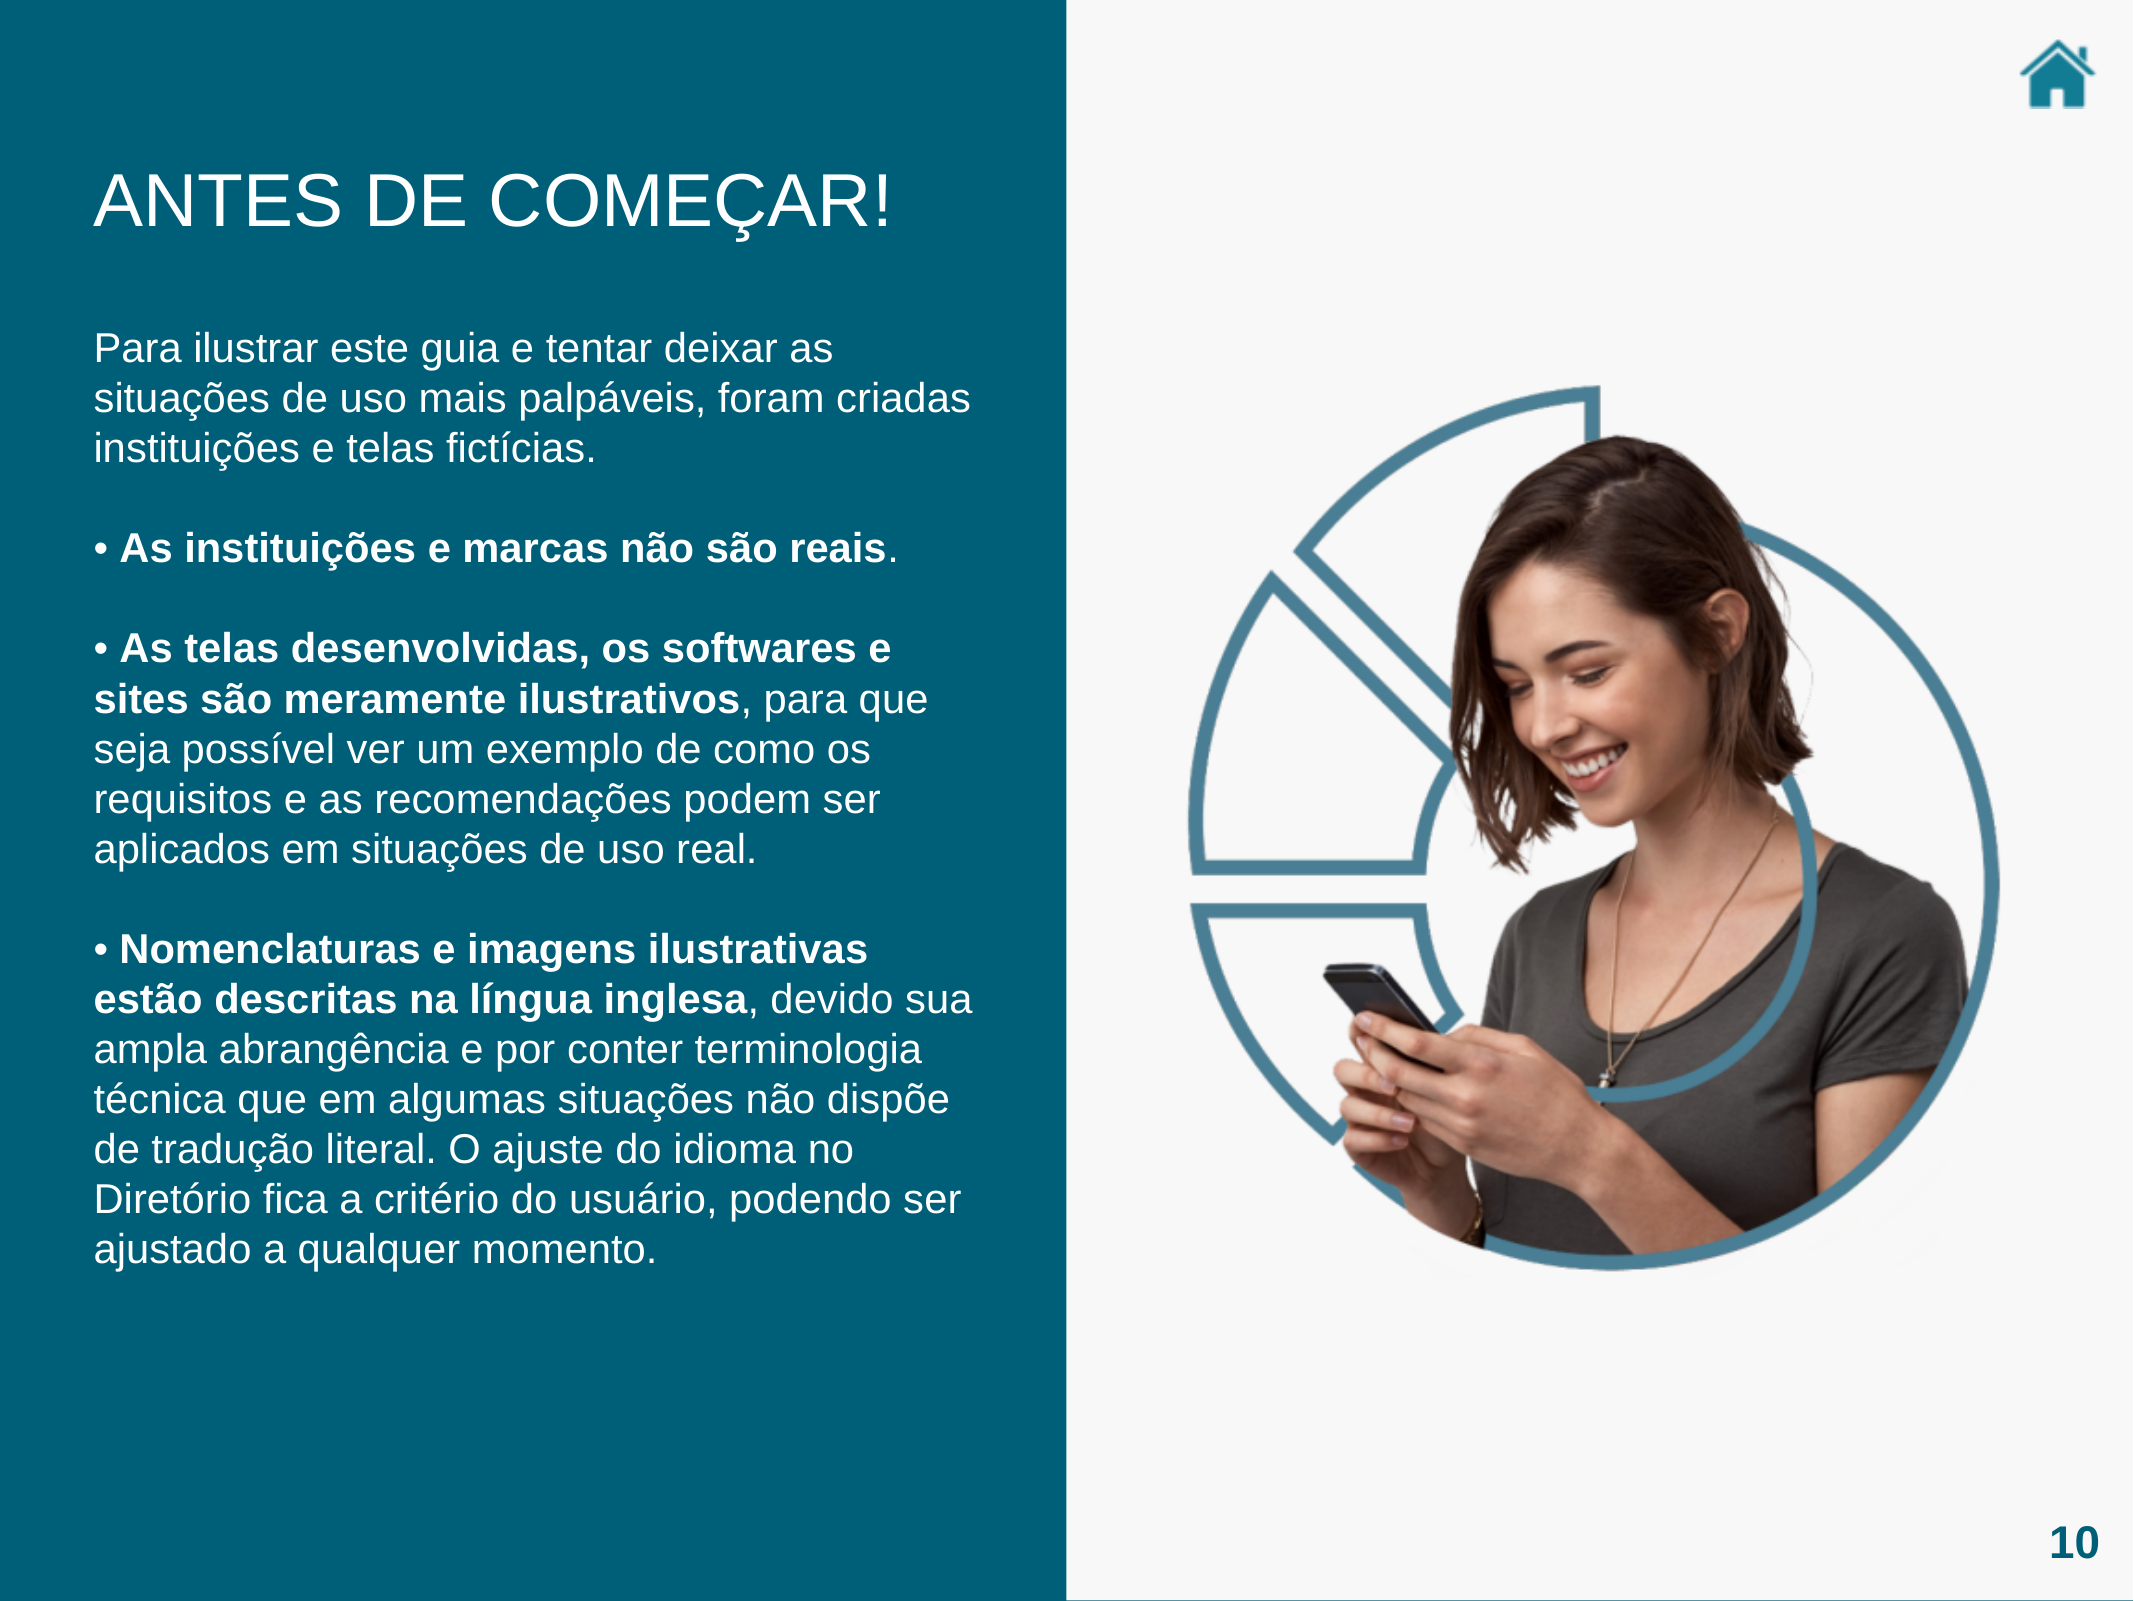

ANTES DE COMEÇAR!
Para ilustrar este guia e tentar deixar as situações de uso mais palpáveis, foram criadas instituições e telas fictícias.
• As instituições e marcas não são reais.
• As telas desenvolvidas, os softwares e sites são meramente ilustrativos, para que seja possível ver um exemplo de como os requisitos e as recomendações podem ser aplicados em situações de uso real.

• Nomenclaturas e imagens ilustrativas estão descritas na língua inglesa, devido sua ampla abrangência e por conter terminologia técnica que em algumas situações não dispõe de tradução literal. O ajuste do idioma no Diretório fica a critério do usuário, podendo ser ajustado a qualquer momento.
10